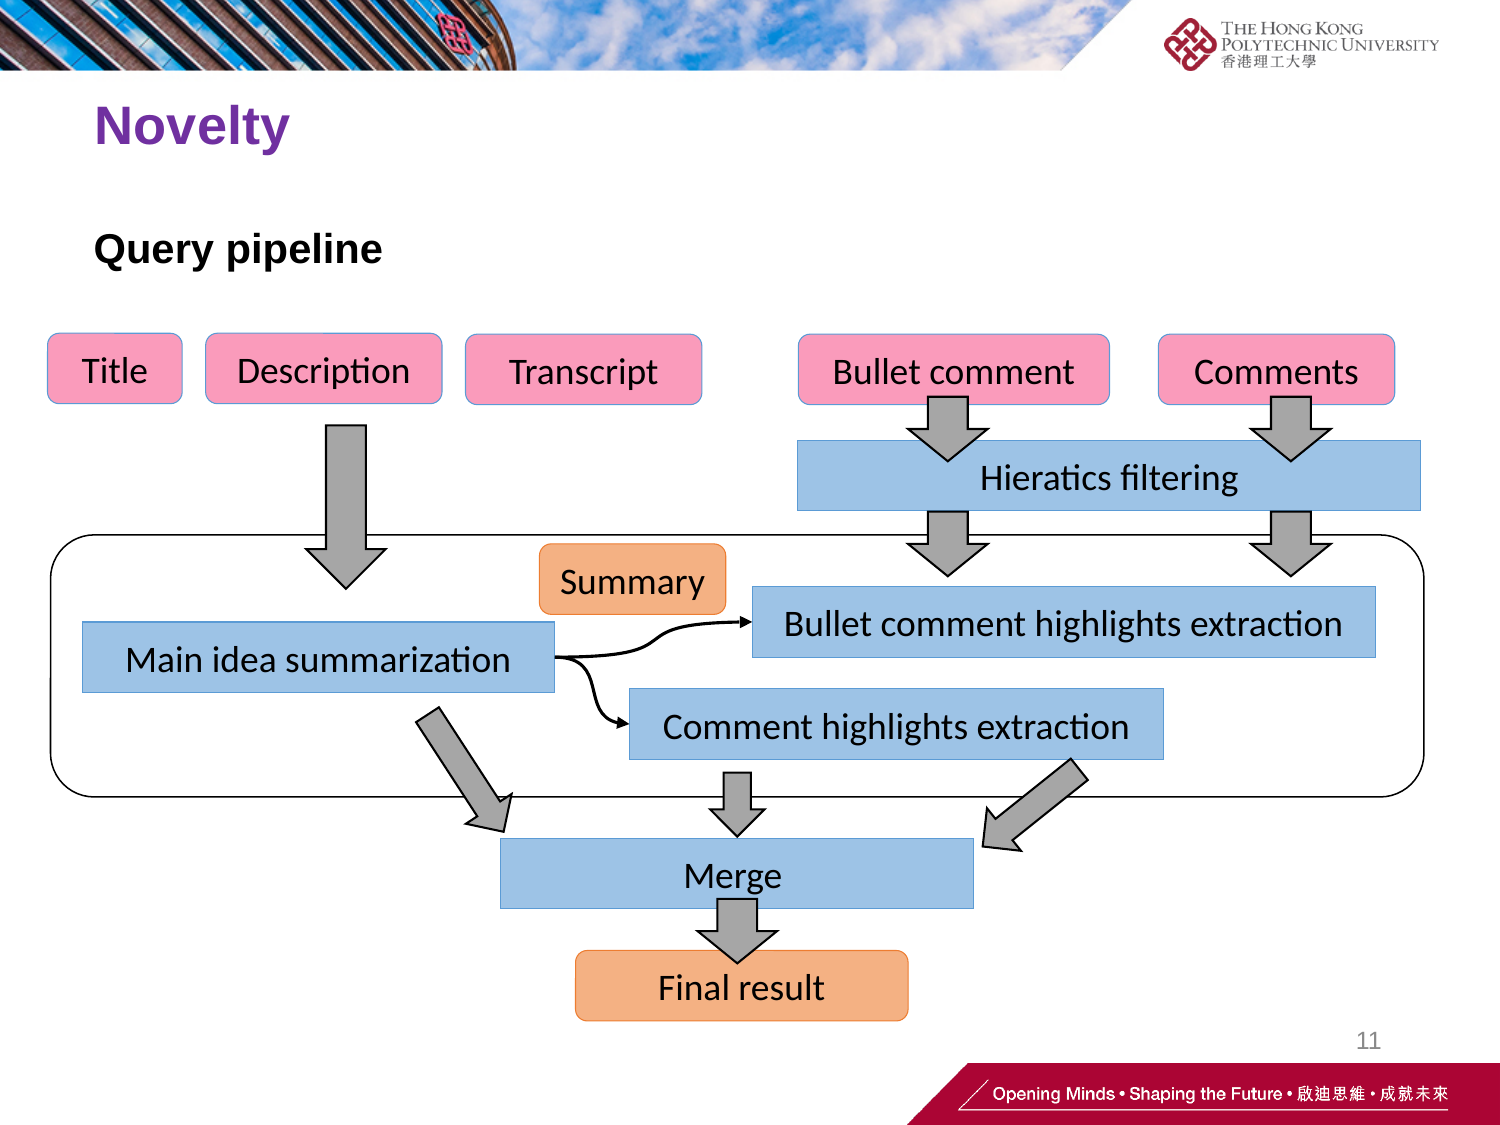

Novelty
Query pipeline
Title
Description
Transcript
Bullet comment
Comments

Hieratics filtering

Summary
Bullet comment highlights extraction
Main idea summarization
Comment highlights extraction

Merge

Final result
11